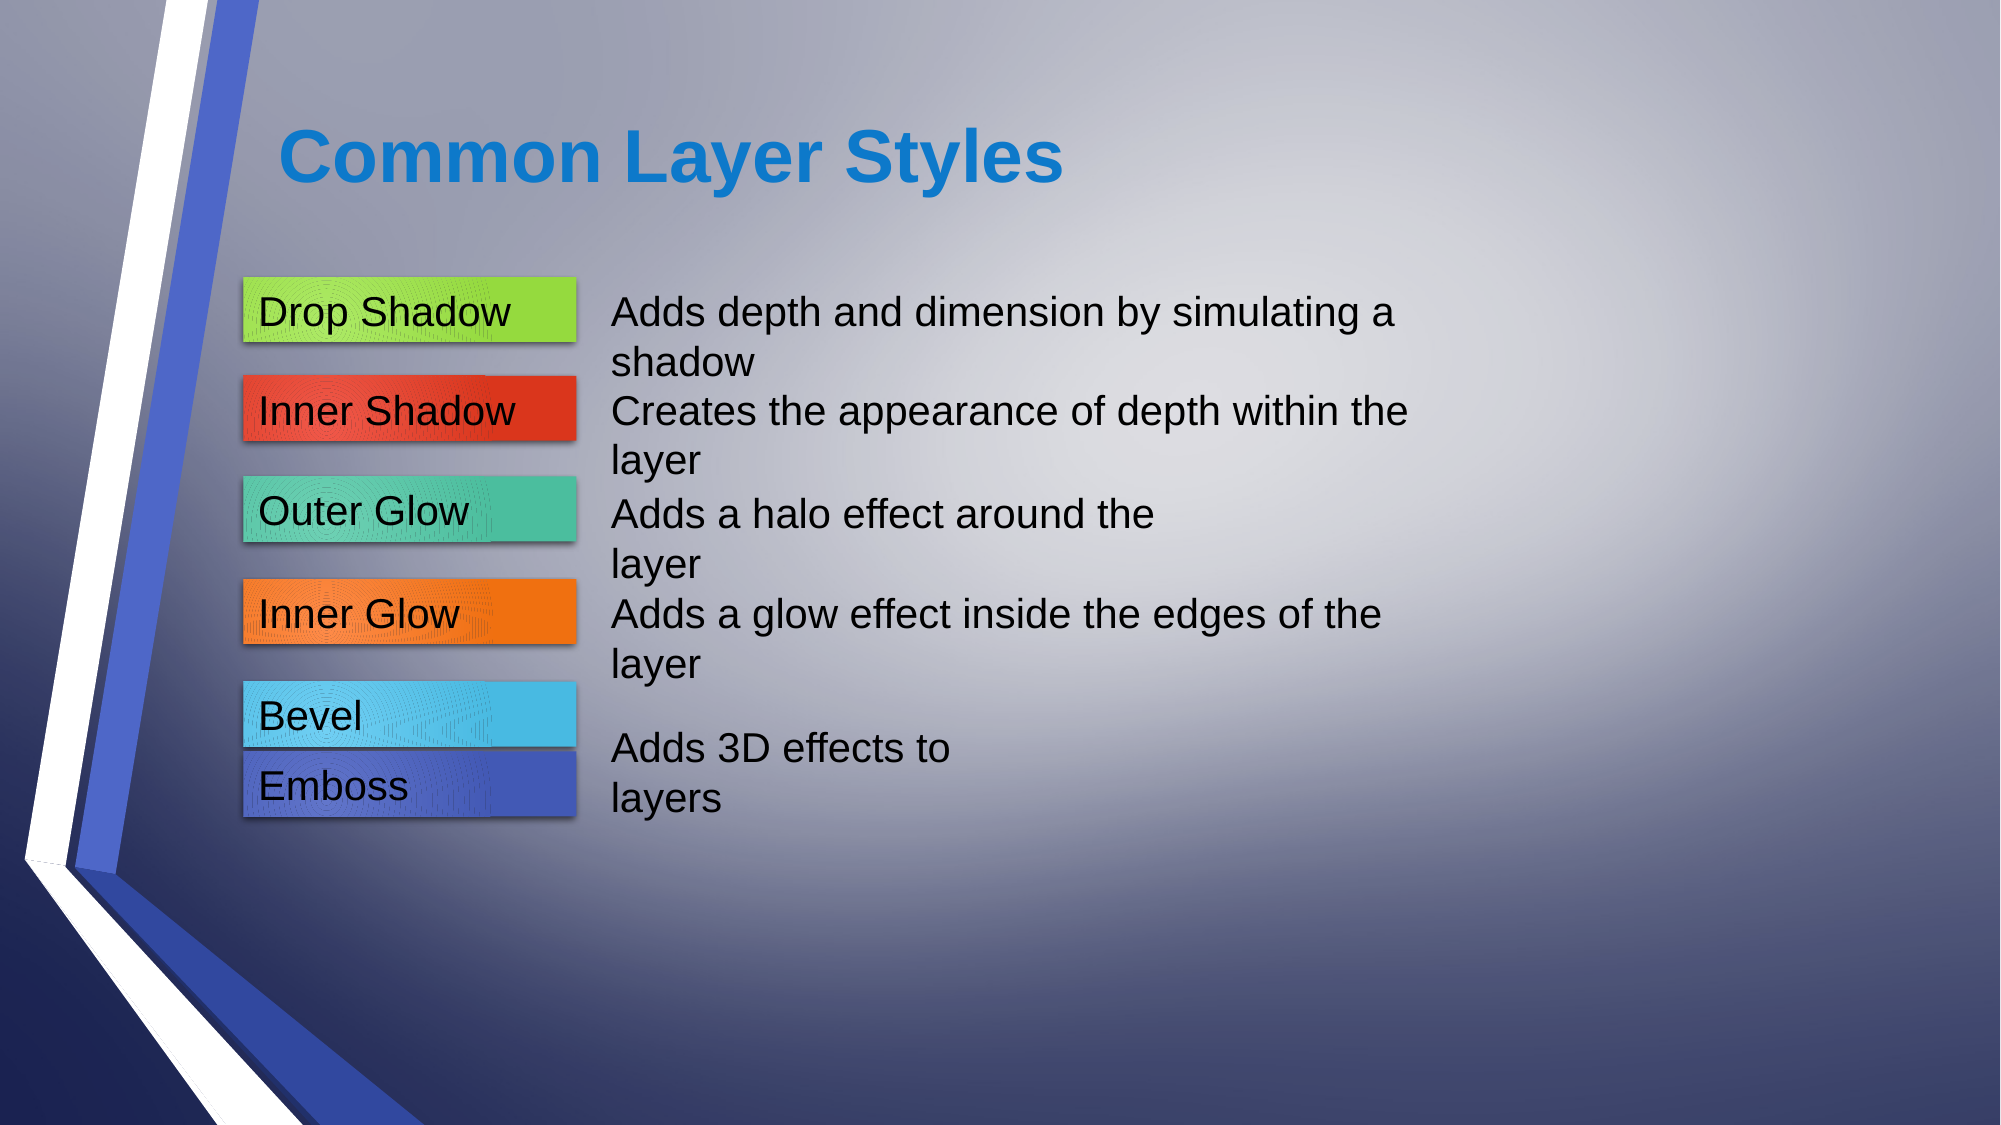

Common Layer Styles
Drop Shadow
Adds depth and dimension by simulating a shadow
Inner Shadow
Creates the appearance of depth within the layer
Outer Glow
Adds a halo effect around the layer
Inner Glow
Adds a glow effect inside the edges of the layer
Bevel
Adds 3D effects to layers
Emboss